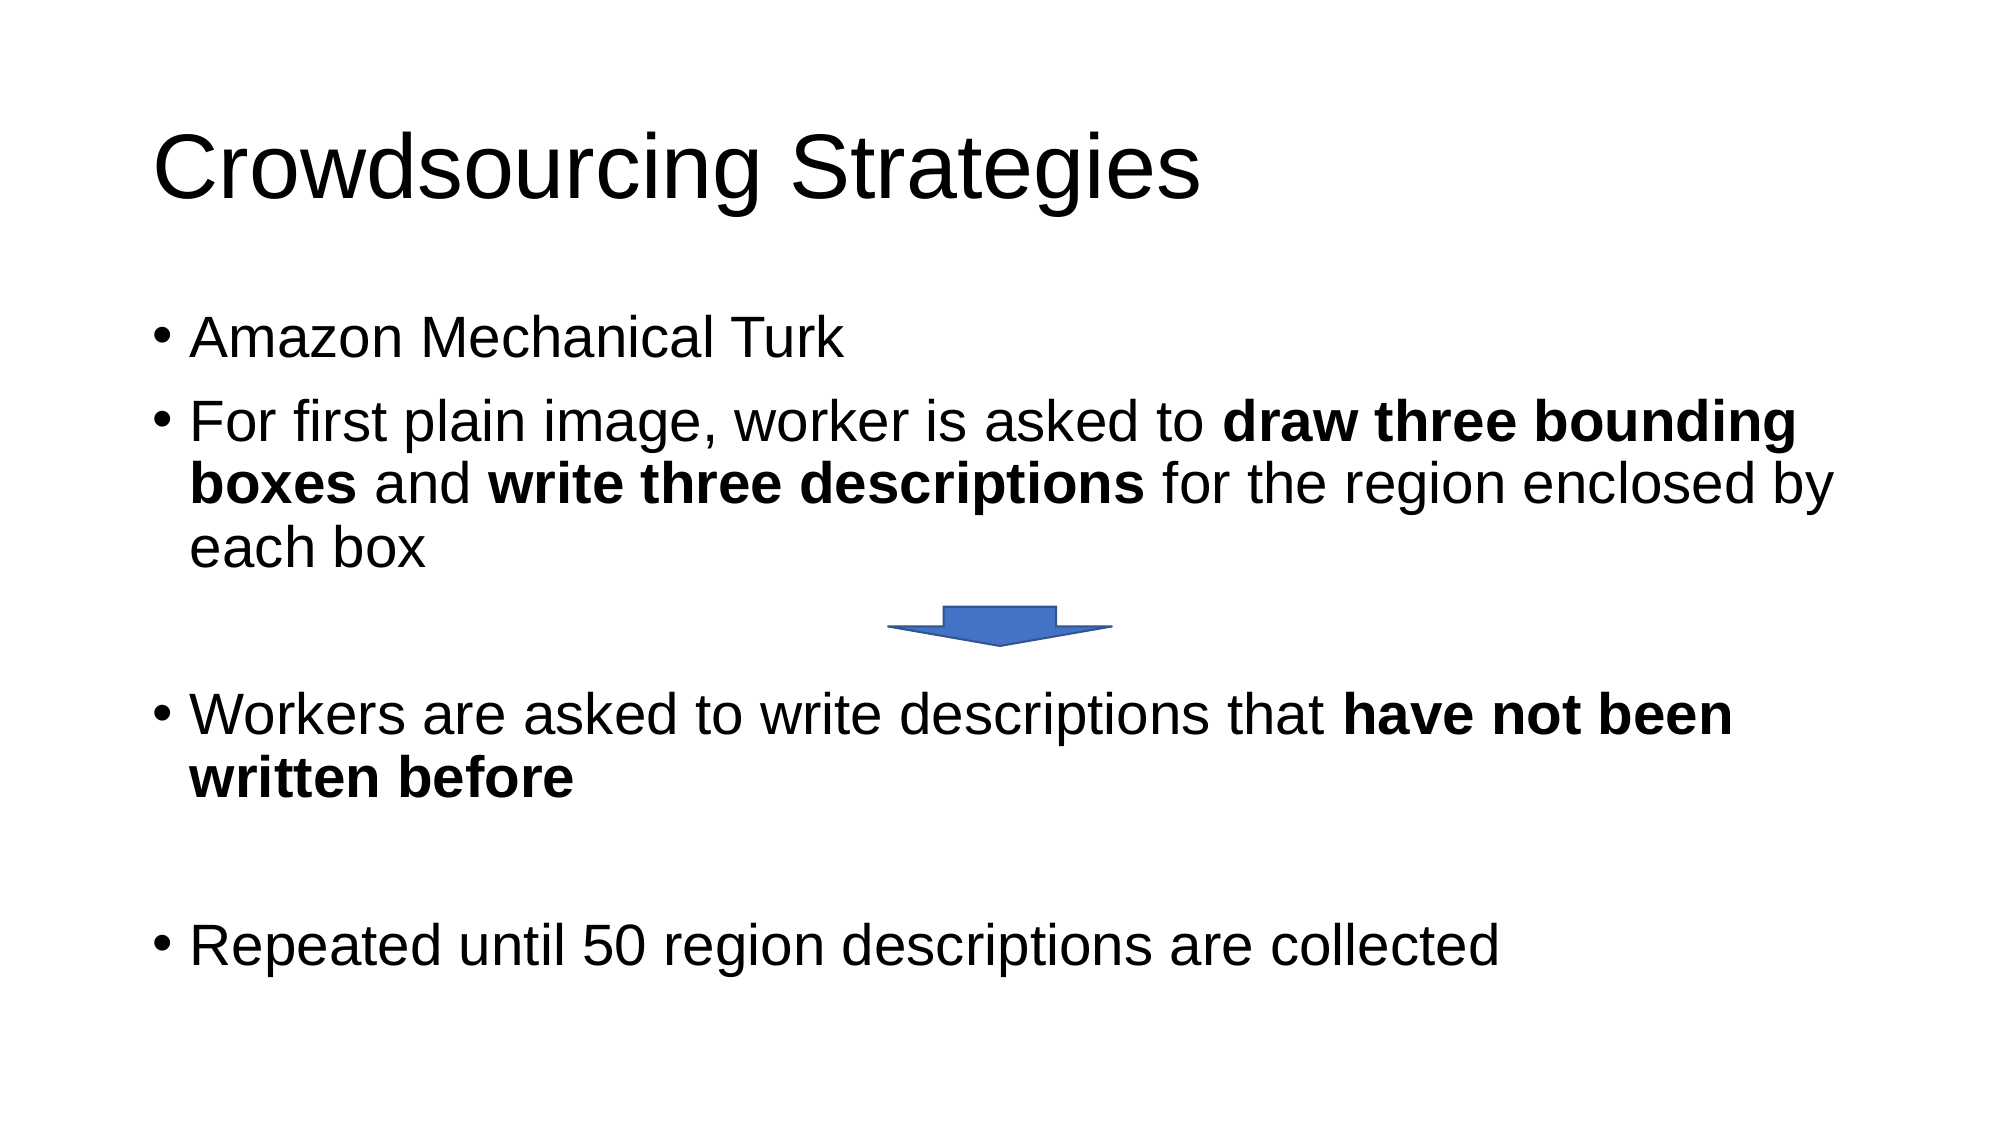

# Crowdsourcing Strategies
Amazon Mechanical Turk
For first plain image, worker is asked to draw three bounding boxes and write three descriptions for the region enclosed by each box

Workers are asked to write descriptions that have not been written before

Repeated until 50 region descriptions are collected